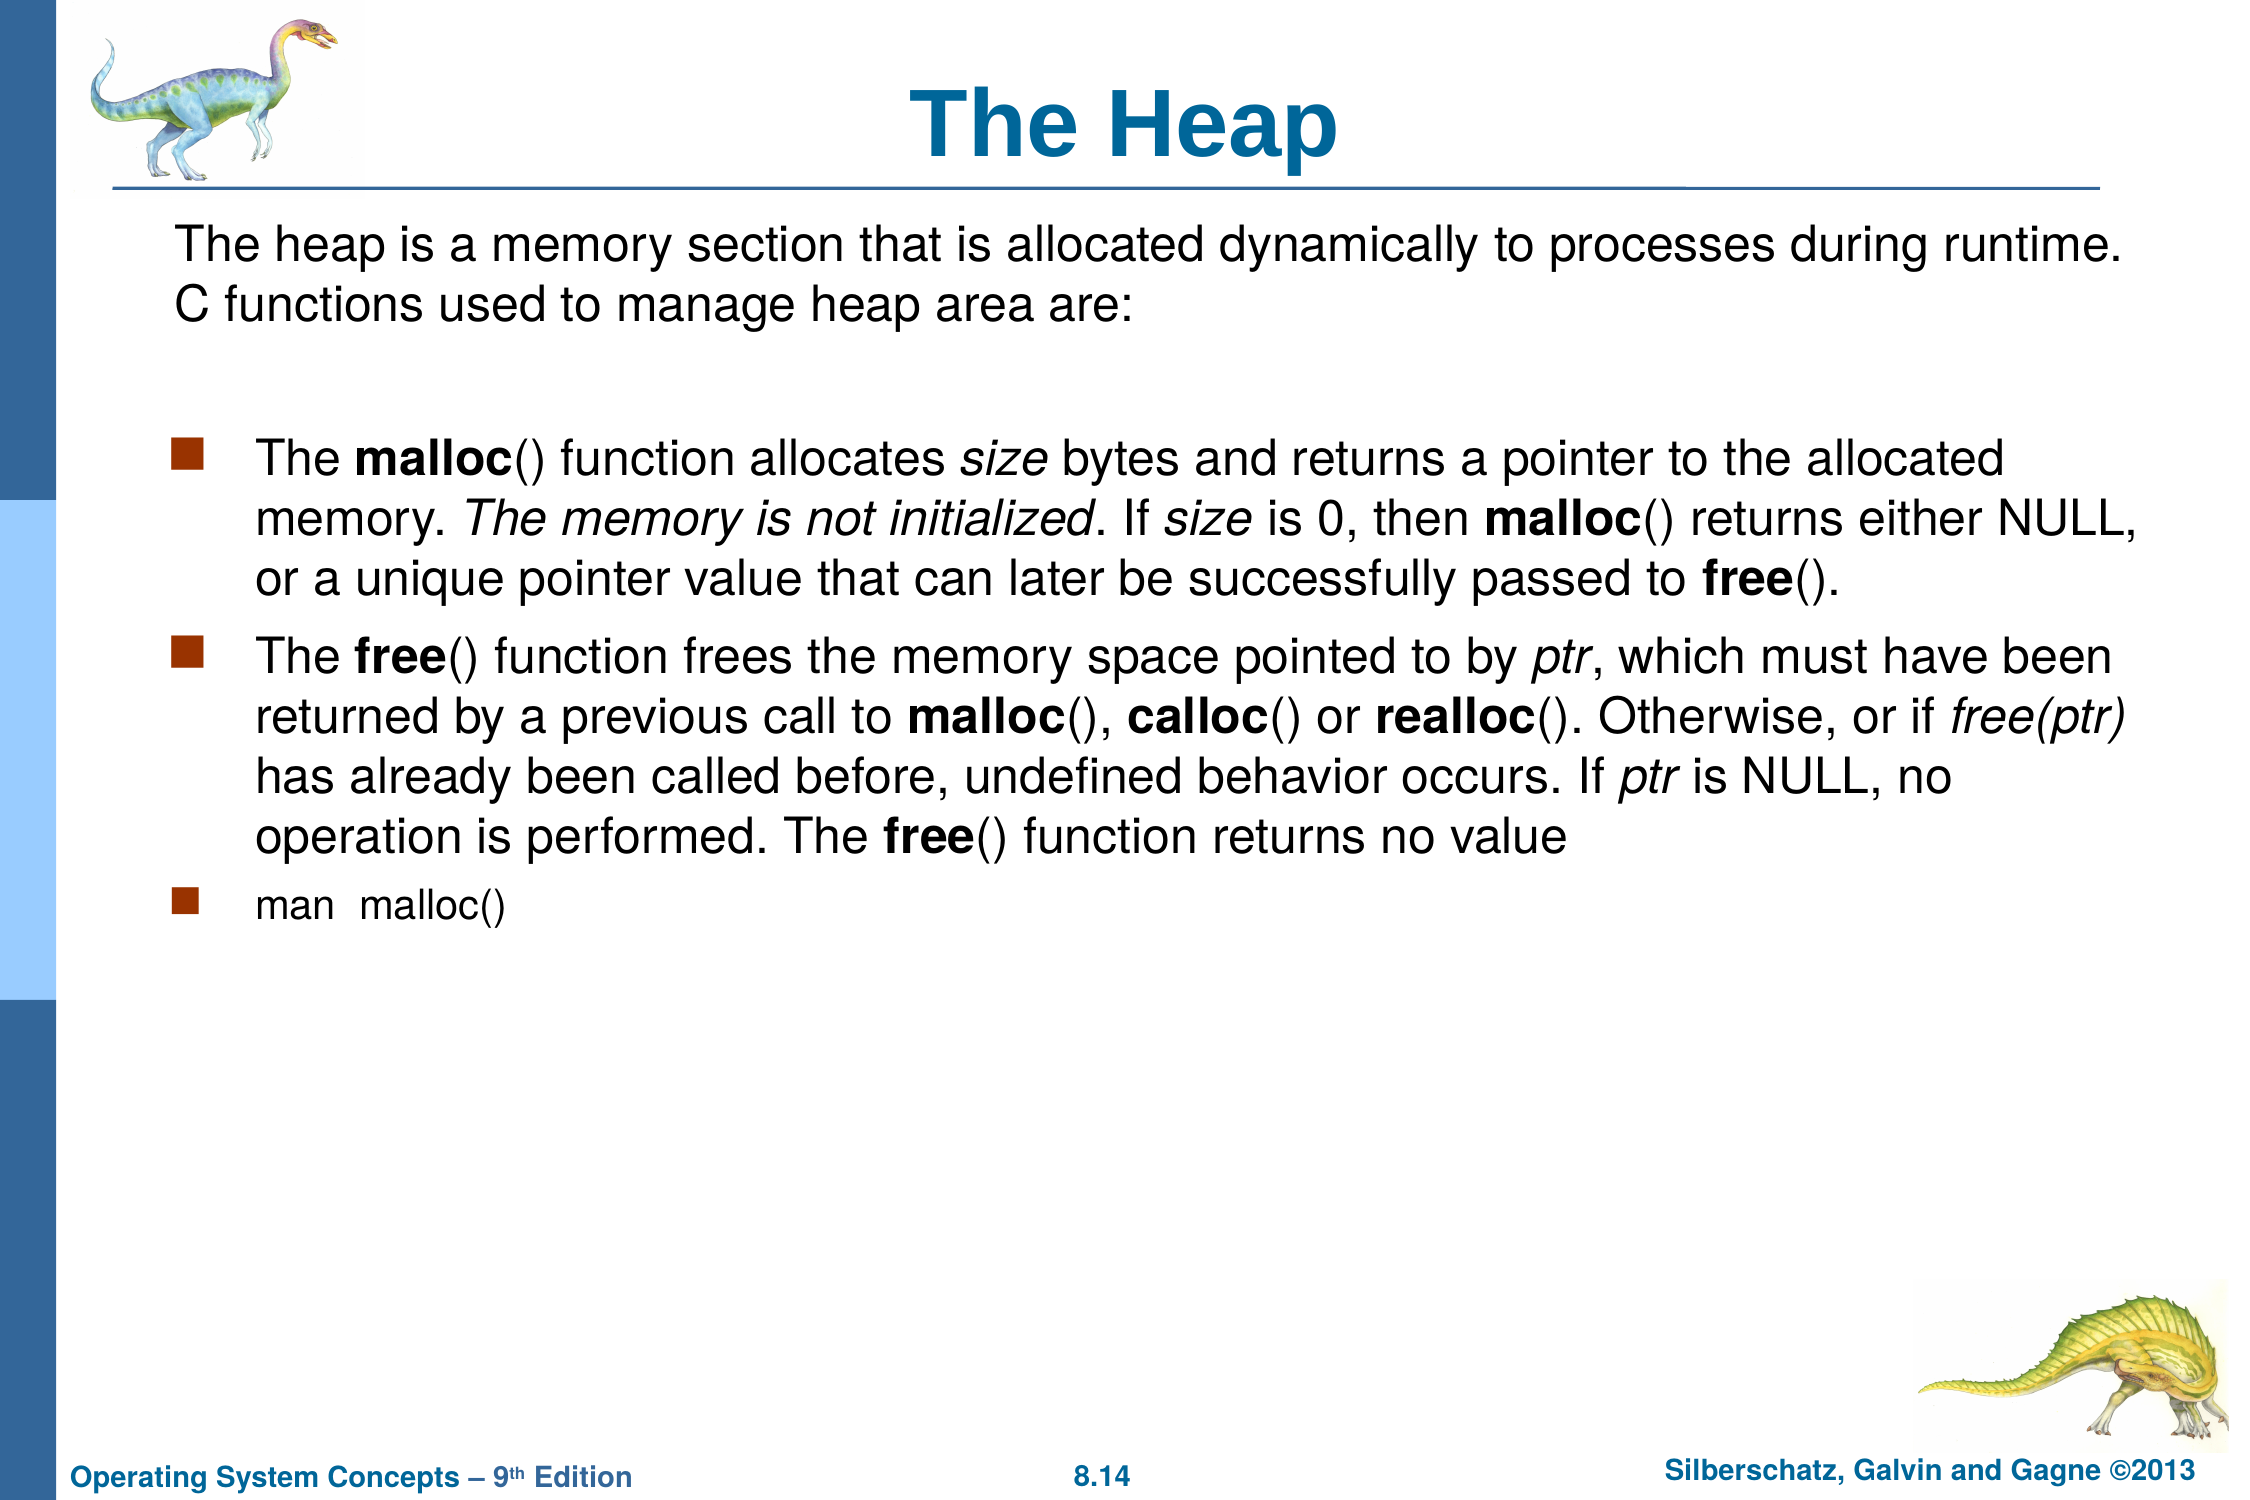

# The Heap
The heap is a memory section that is allocated dynamically to processes during runtime. C functions used to manage heap area are:

The malloc() function allocates size bytes and returns a pointer to the allocated memory. The memory is not initialized. If size is 0, then malloc() returns either NULL, or a unique pointer value that can later be successfully passed to free().
The free() function frees the memory space pointed to by ptr, which must have been returned by a previous call to malloc(), calloc() or realloc(). Otherwise, or if free(ptr) has already been called before, undefined behavior occurs. If ptr is NULL, no operation is performed. The free() function returns no value
man  malloc()